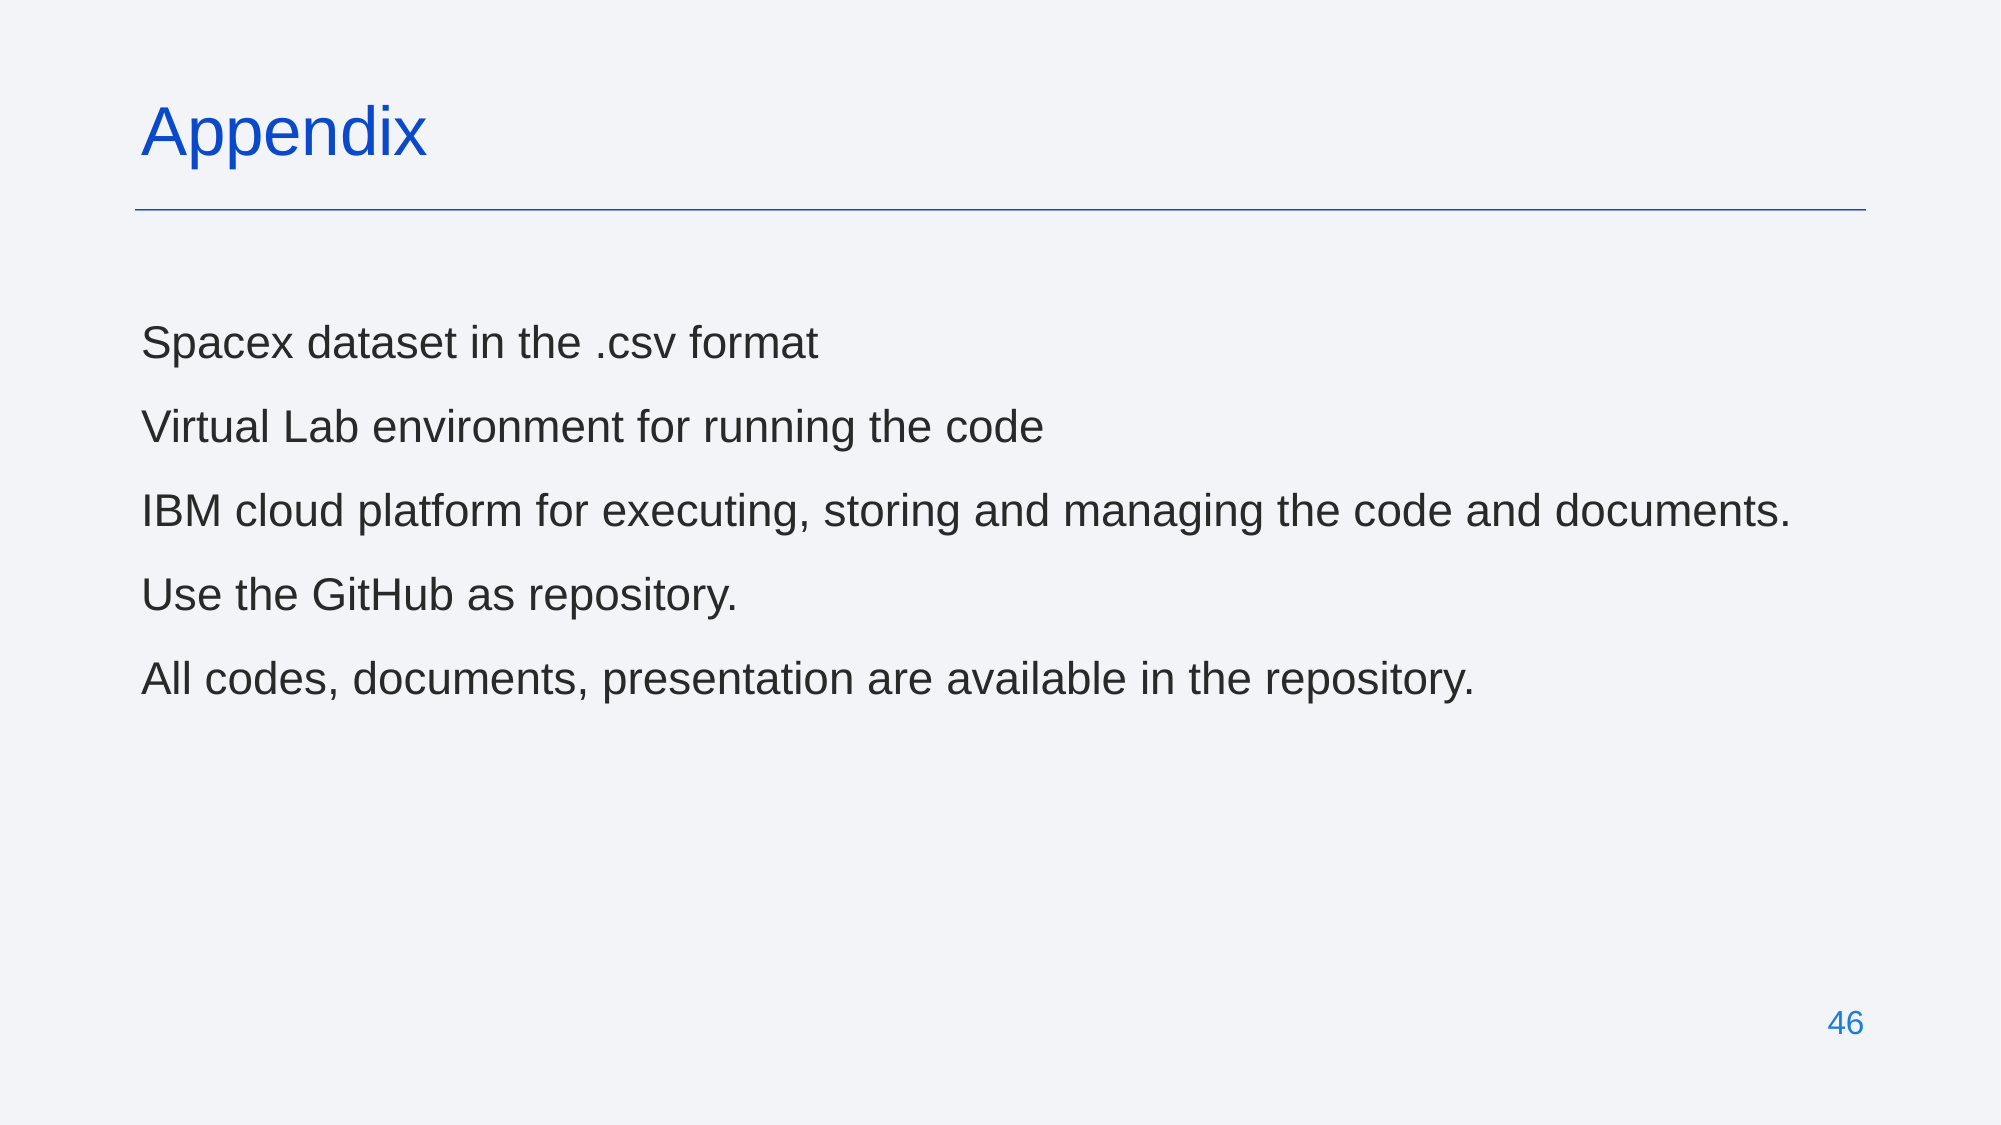

Appendix
Spacex dataset in the .csv format
Virtual Lab environment for running the code
IBM cloud platform for executing, storing and managing the code and documents.
Use the GitHub as repository.
All codes, documents, presentation are available in the repository.
46